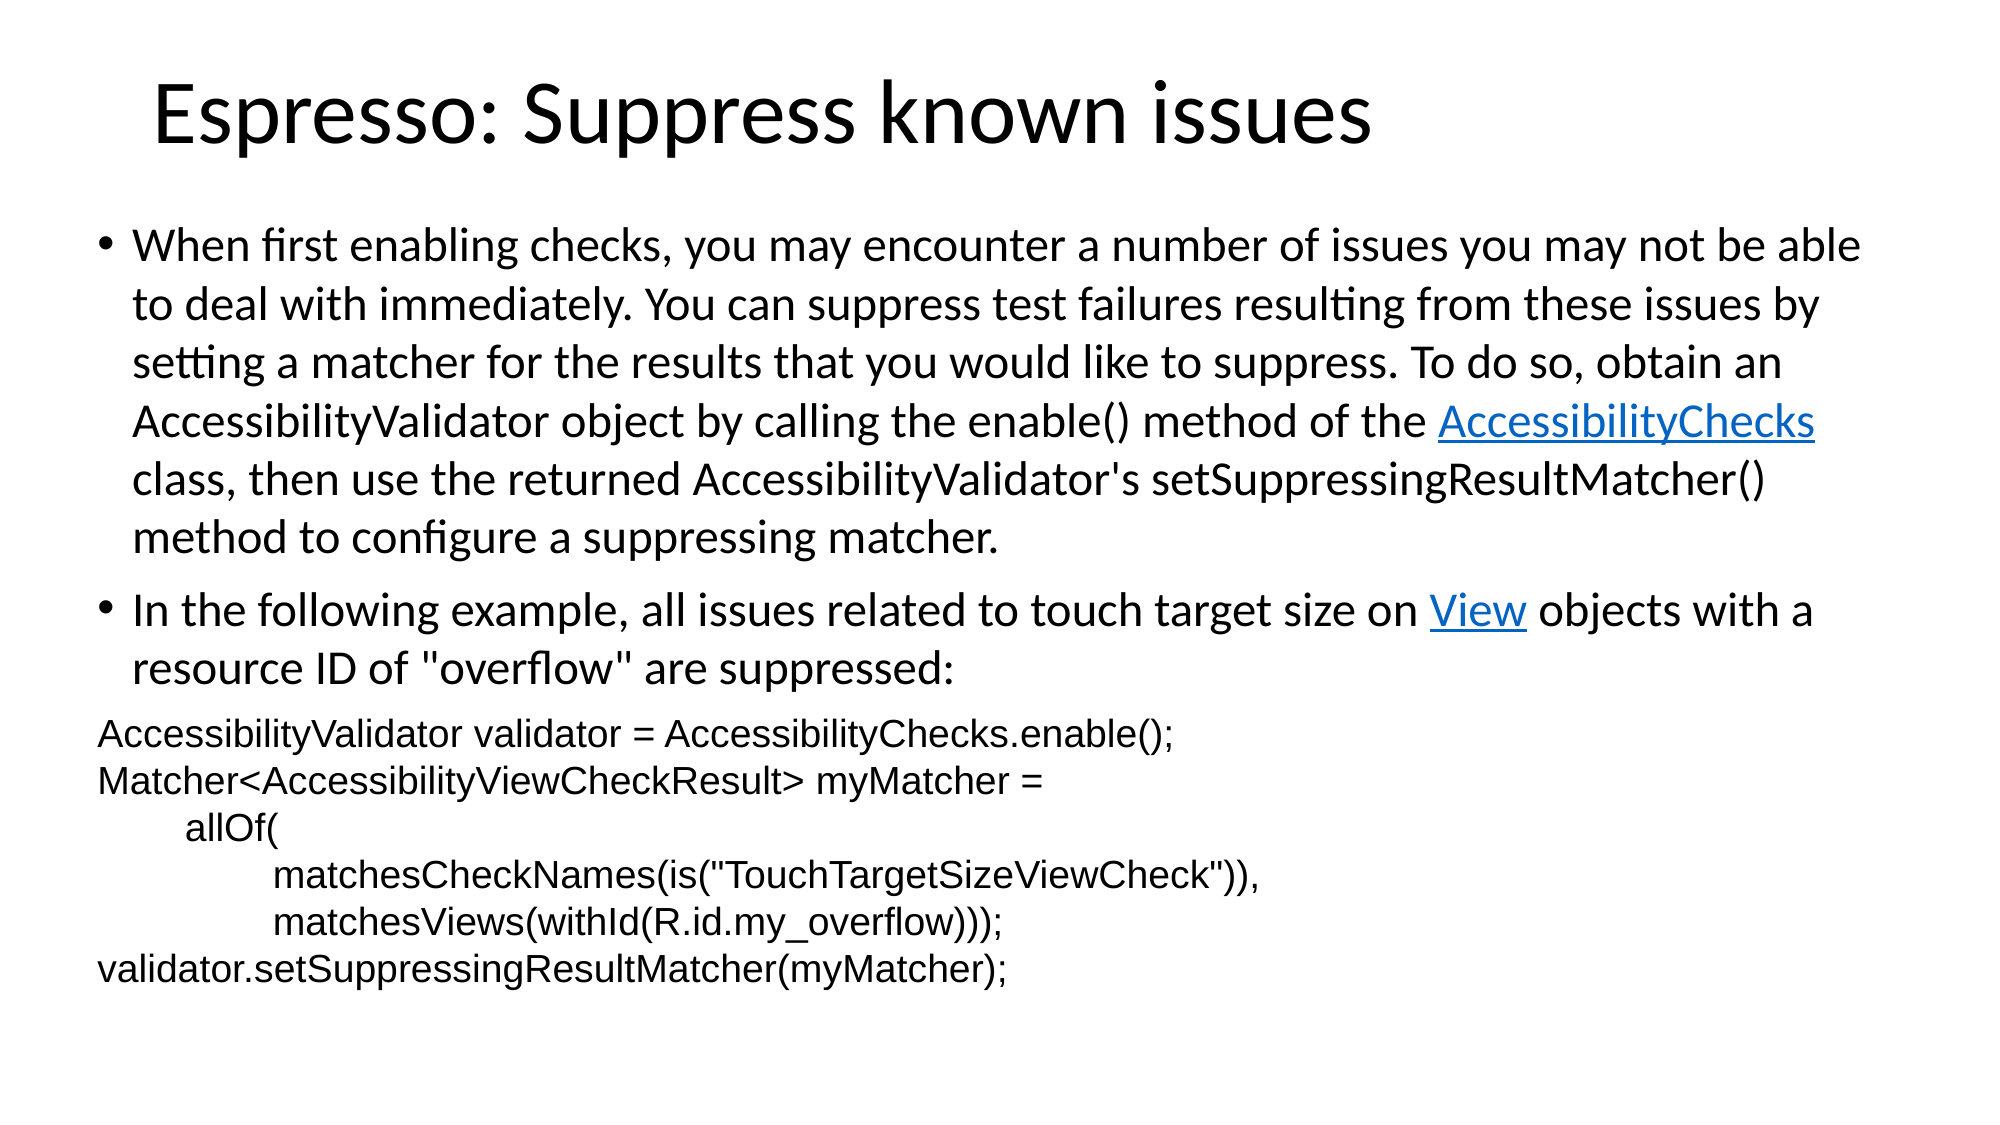

# Espresso: Suppress known issues
When first enabling checks, you may encounter a number of issues you may not be able to deal with immediately. You can suppress test failures resulting from these issues by setting a matcher for the results that you would like to suppress. To do so, obtain an AccessibilityValidator object by calling the enable() method of the AccessibilityChecks class, then use the returned AccessibilityValidator's setSuppressingResultMatcher() method to configure a suppressing matcher.
In the following example, all issues related to touch target size on View objects with a resource ID of "overflow" are suppressed:
AccessibilityValidator validator = AccessibilityChecks.enable();
Matcher<AccessibilityViewCheckResult> myMatcher =
        allOf(
                matchesCheckNames(is("TouchTargetSizeViewCheck")),
                matchesViews(withId(R.id.my_overflow)));
validator.setSuppressingResultMatcher(myMatcher);